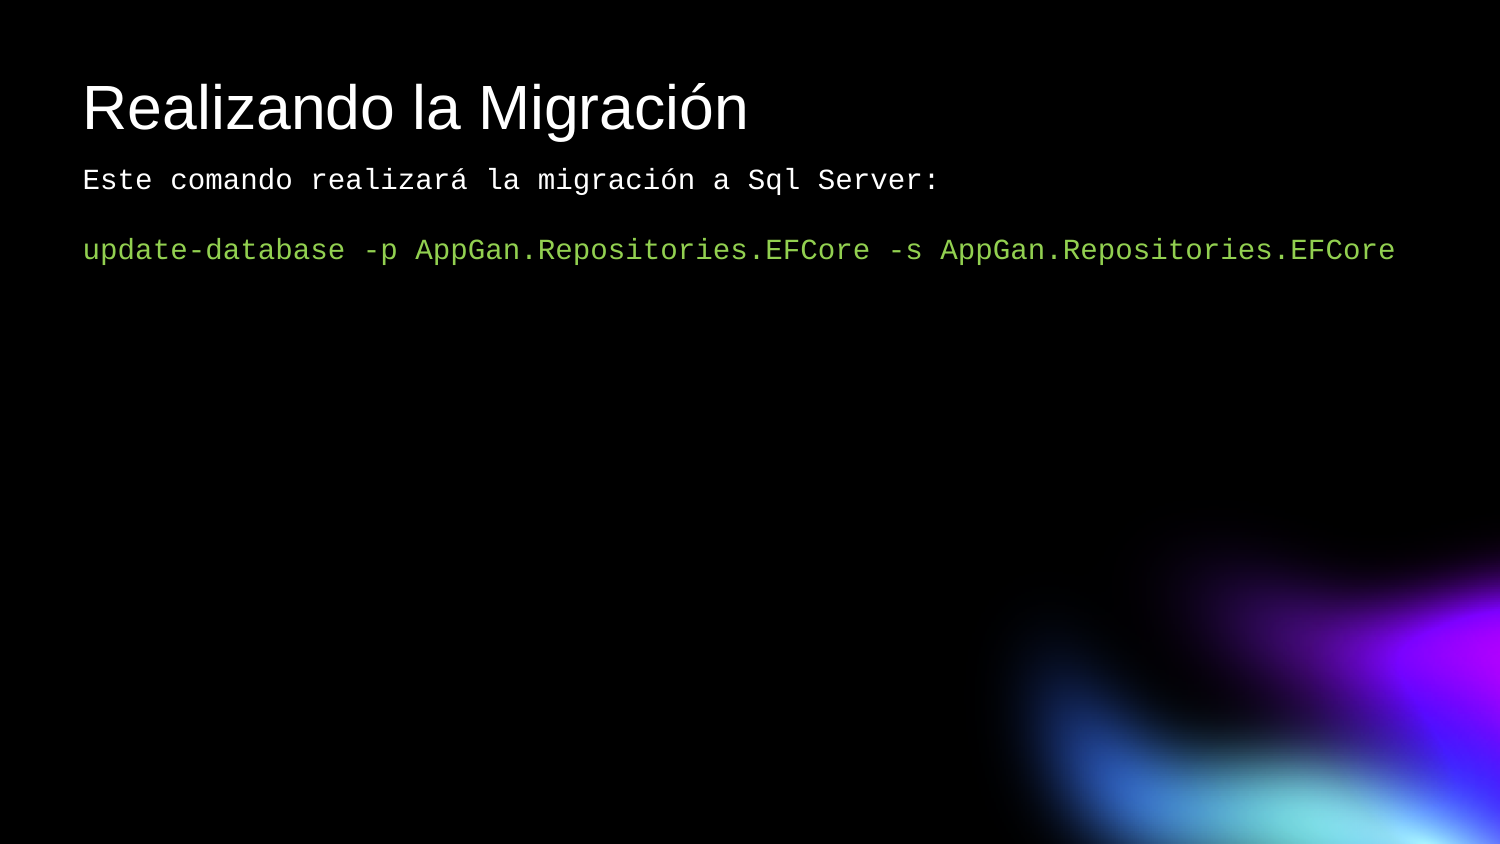

# Realizando la Migración
Este comando realizará la migración a Sql Server:

update-database -p AppGan.Repositories.EFCore -s AppGan.Repositories.EFCore